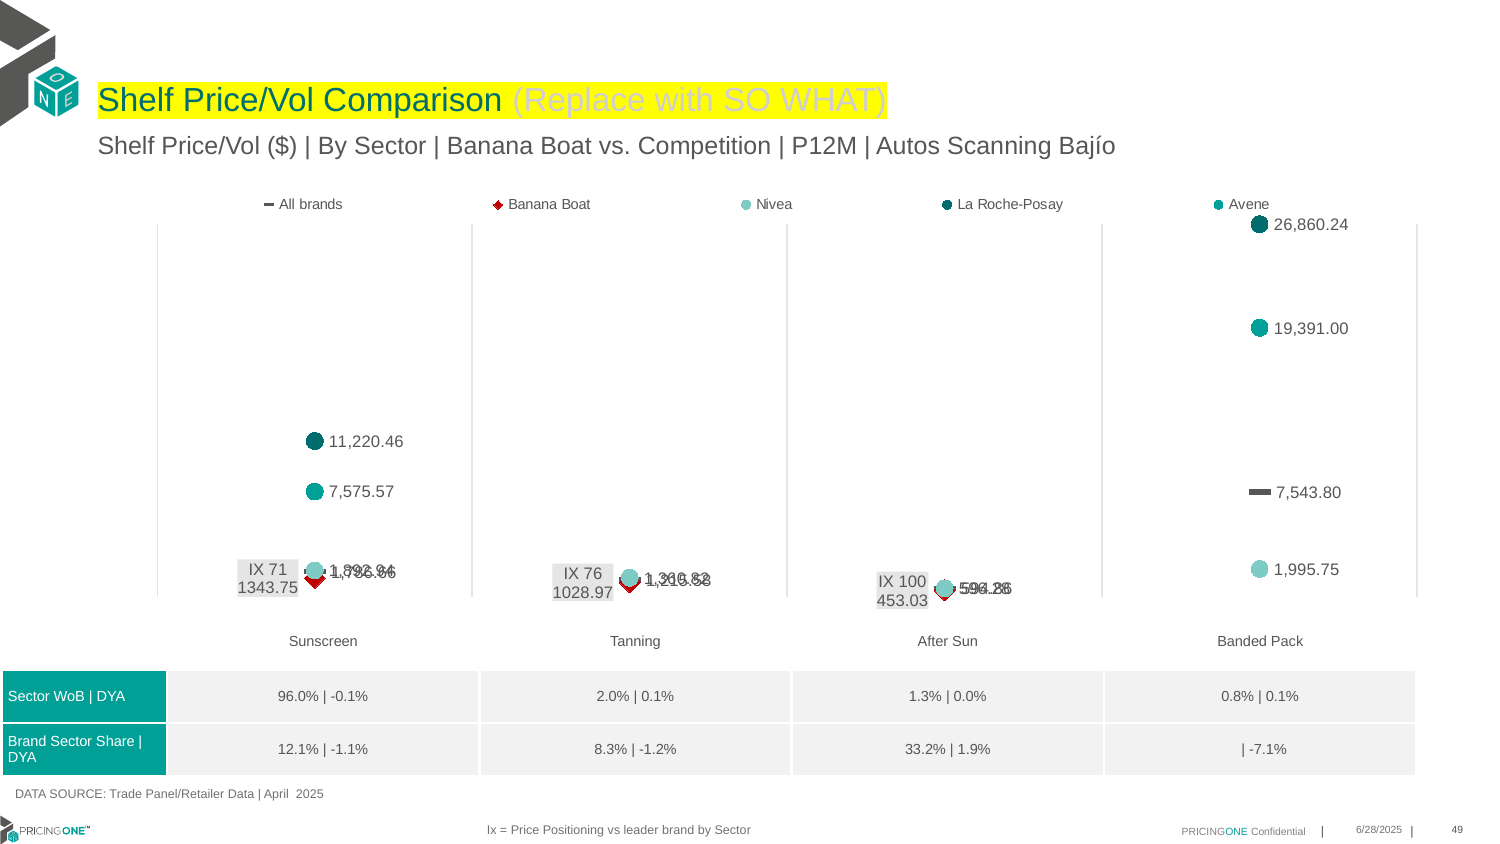

# Shelf Price/Vol Comparison (Replace with SO WHAT)
Shelf Price/Vol ($) | By Sector | Banana Boat vs. Competition | P12M | Autos Scanning Bajío

### Chart

| Category | All brands | Banana Boat | Nivea | La Roche-Posay | Avene |
|---|---|---|---|---|---|
| IX 71 | 1786.66 | 1343.75 | 1892.94 | 11220.46 | 7575.57 |
| IX 76 | 1215.58 | 1028.97 | 1360.82 | None | None |
| IX 100 | 594.86 | 453.03 | 596.28 | None | None |
| IX 0 | 7543.8 | None | 1995.75 | 26860.24 | 19391.0 |
|  | Sunscreen | Tanning | After Sun | Banded Pack |
| --- | --- | --- | --- | --- |
| Sector WoB | DYA | 96.0% | -0.1% | 2.0% | 0.1% | 1.3% | 0.0% | 0.8% | 0.1% |
| Brand Sector Share | DYA | 12.1% | -1.1% | 8.3% | -1.2% | 33.2% | 1.9% | | -7.1% |
DATA SOURCE: Trade Panel/Retailer Data | April  2025
Ix = Price Positioning vs leader brand by Sector
6/28/2025
49